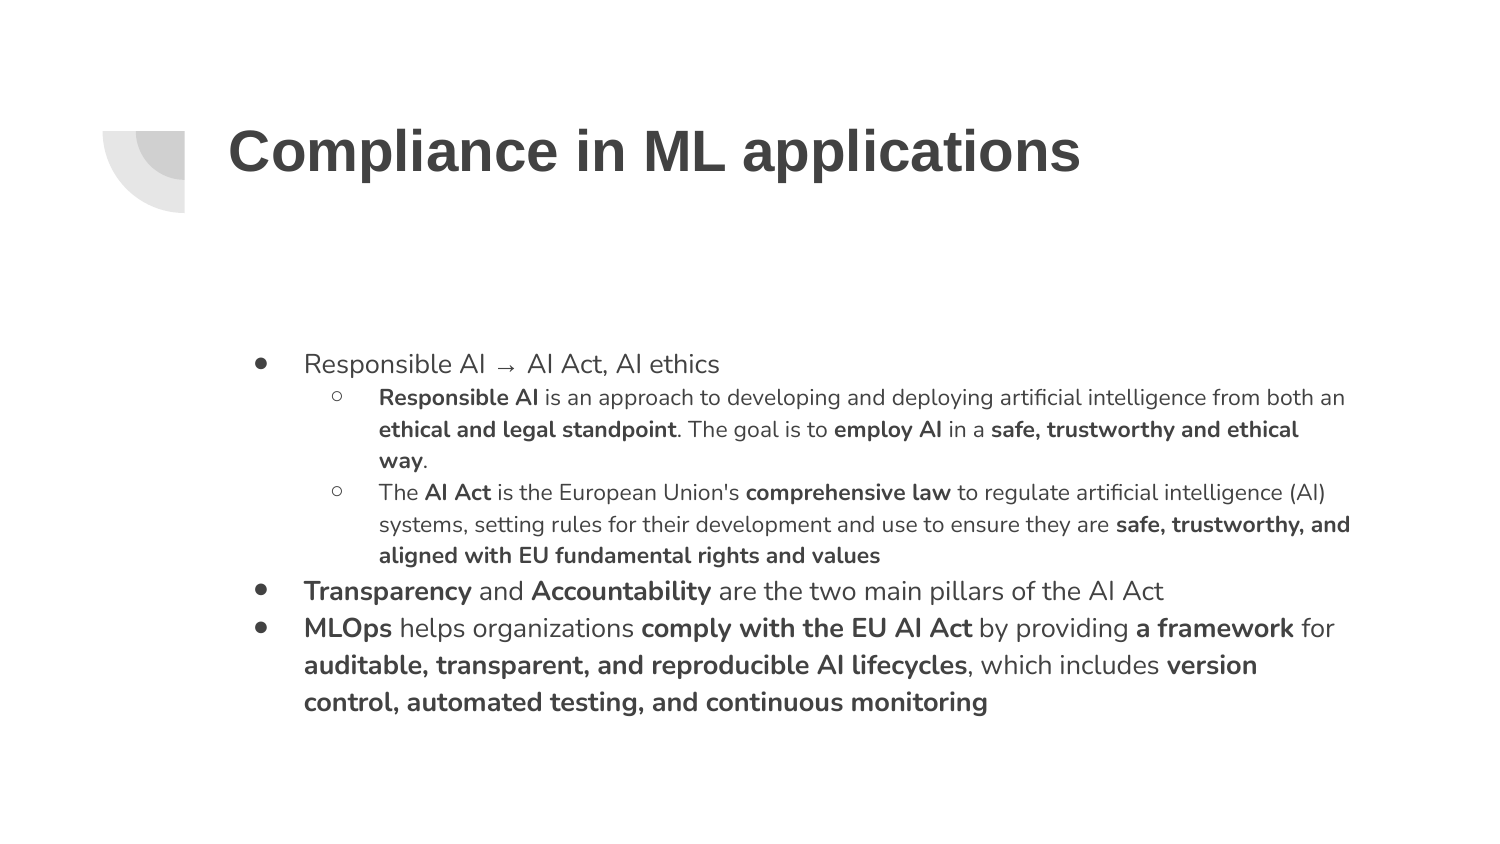

# Compliance in ML applications
Responsible AI → AI Act, AI ethics
Responsible AI is an approach to developing and deploying artificial intelligence from both an ethical and legal standpoint. The goal is to employ AI in a safe, trustworthy and ethical way.
The AI Act is the European Union's comprehensive law to regulate artificial intelligence (AI) systems, setting rules for their development and use to ensure they are safe, trustworthy, and aligned with EU fundamental rights and values
Transparency and Accountability are the two main pillars of the AI Act
MLOps helps organizations comply with the EU AI Act by providing a framework for auditable, transparent, and reproducible AI lifecycles, which includes version control, automated testing, and continuous monitoring